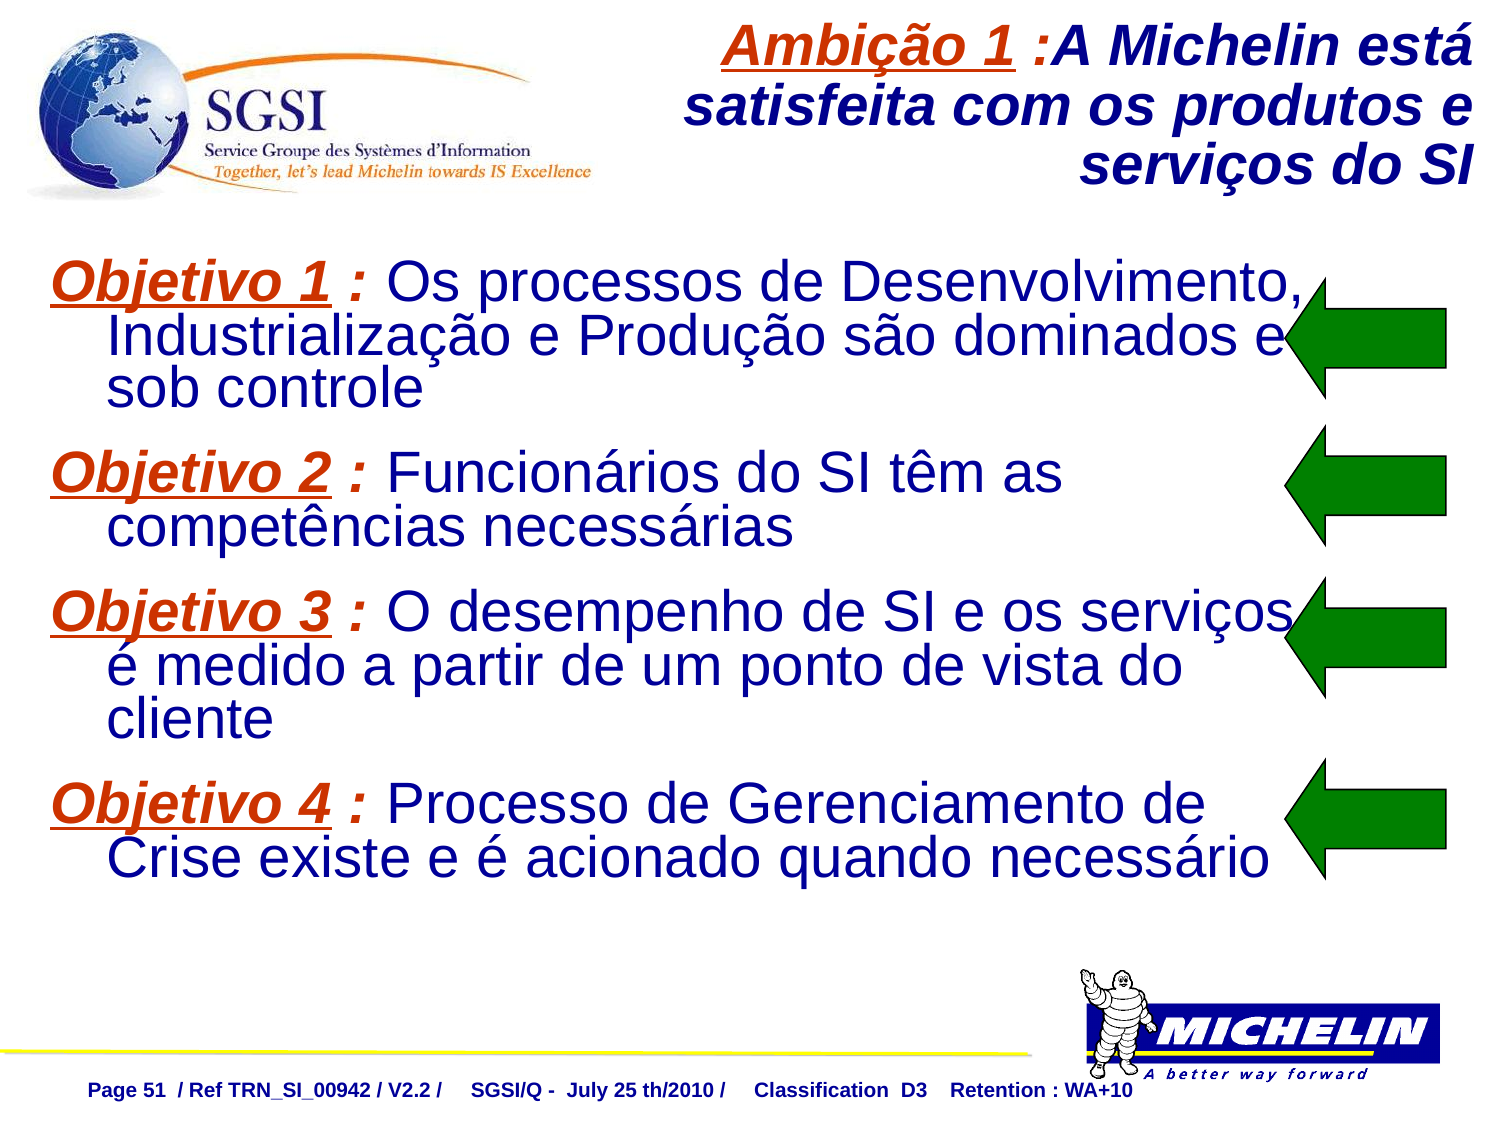

# Ambição 1 :A Michelin está satisfeita com os produtos e serviços do SI
Objetivo 1 : Os processos de Desenvolvimento, Industrialização e Produção são dominados e sob controle
Objetivo 2 : Funcionários do SI têm as competências necessárias
Objetivo 3 : O desempenho de SI e os serviços é medido a partir de um ponto de vista do cliente
Objetivo 4 : Processo de Gerenciamento de Crise existe e é acionado quando necessário

Page 51  / Ref TRN_SI_00942 / V2.2 /     SGSI/Q -  July 25 th/2010 /     Classification  D3    Retention : WA+10